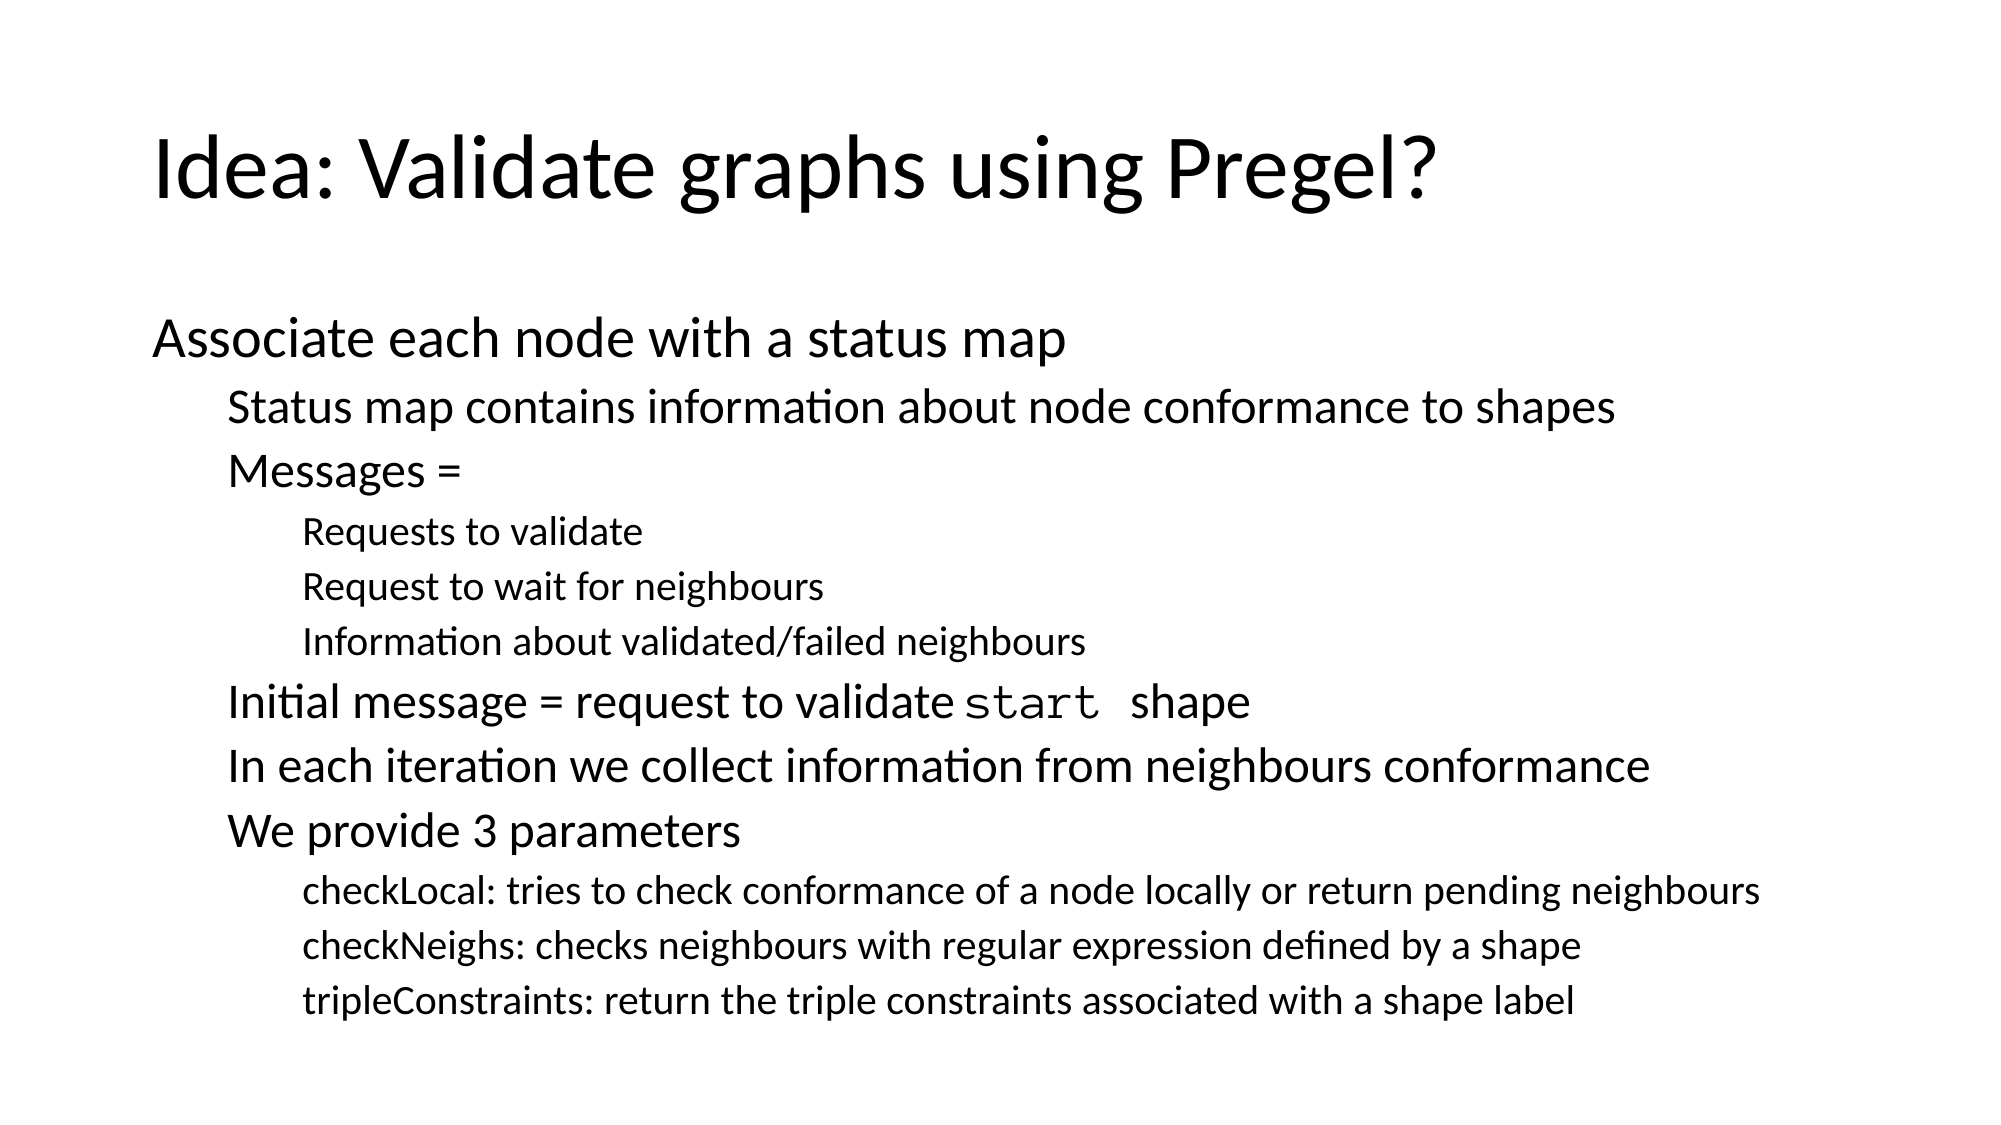

# Idea: Validate graphs using Pregel?
Associate each node with a status map
Status map contains information about node conformance to shapes
Messages =
Requests to validate
Request to wait for neighbours
Information about validated/failed neighbours
Initial message = request to validate start shape
In each iteration we collect information from neighbours conformance
We provide 3 parameters
checkLocal: tries to check conformance of a node locally or return pending neighbours
checkNeighs: checks neighbours with regular expression defined by a shape
tripleConstraints: return the triple constraints associated with a shape label